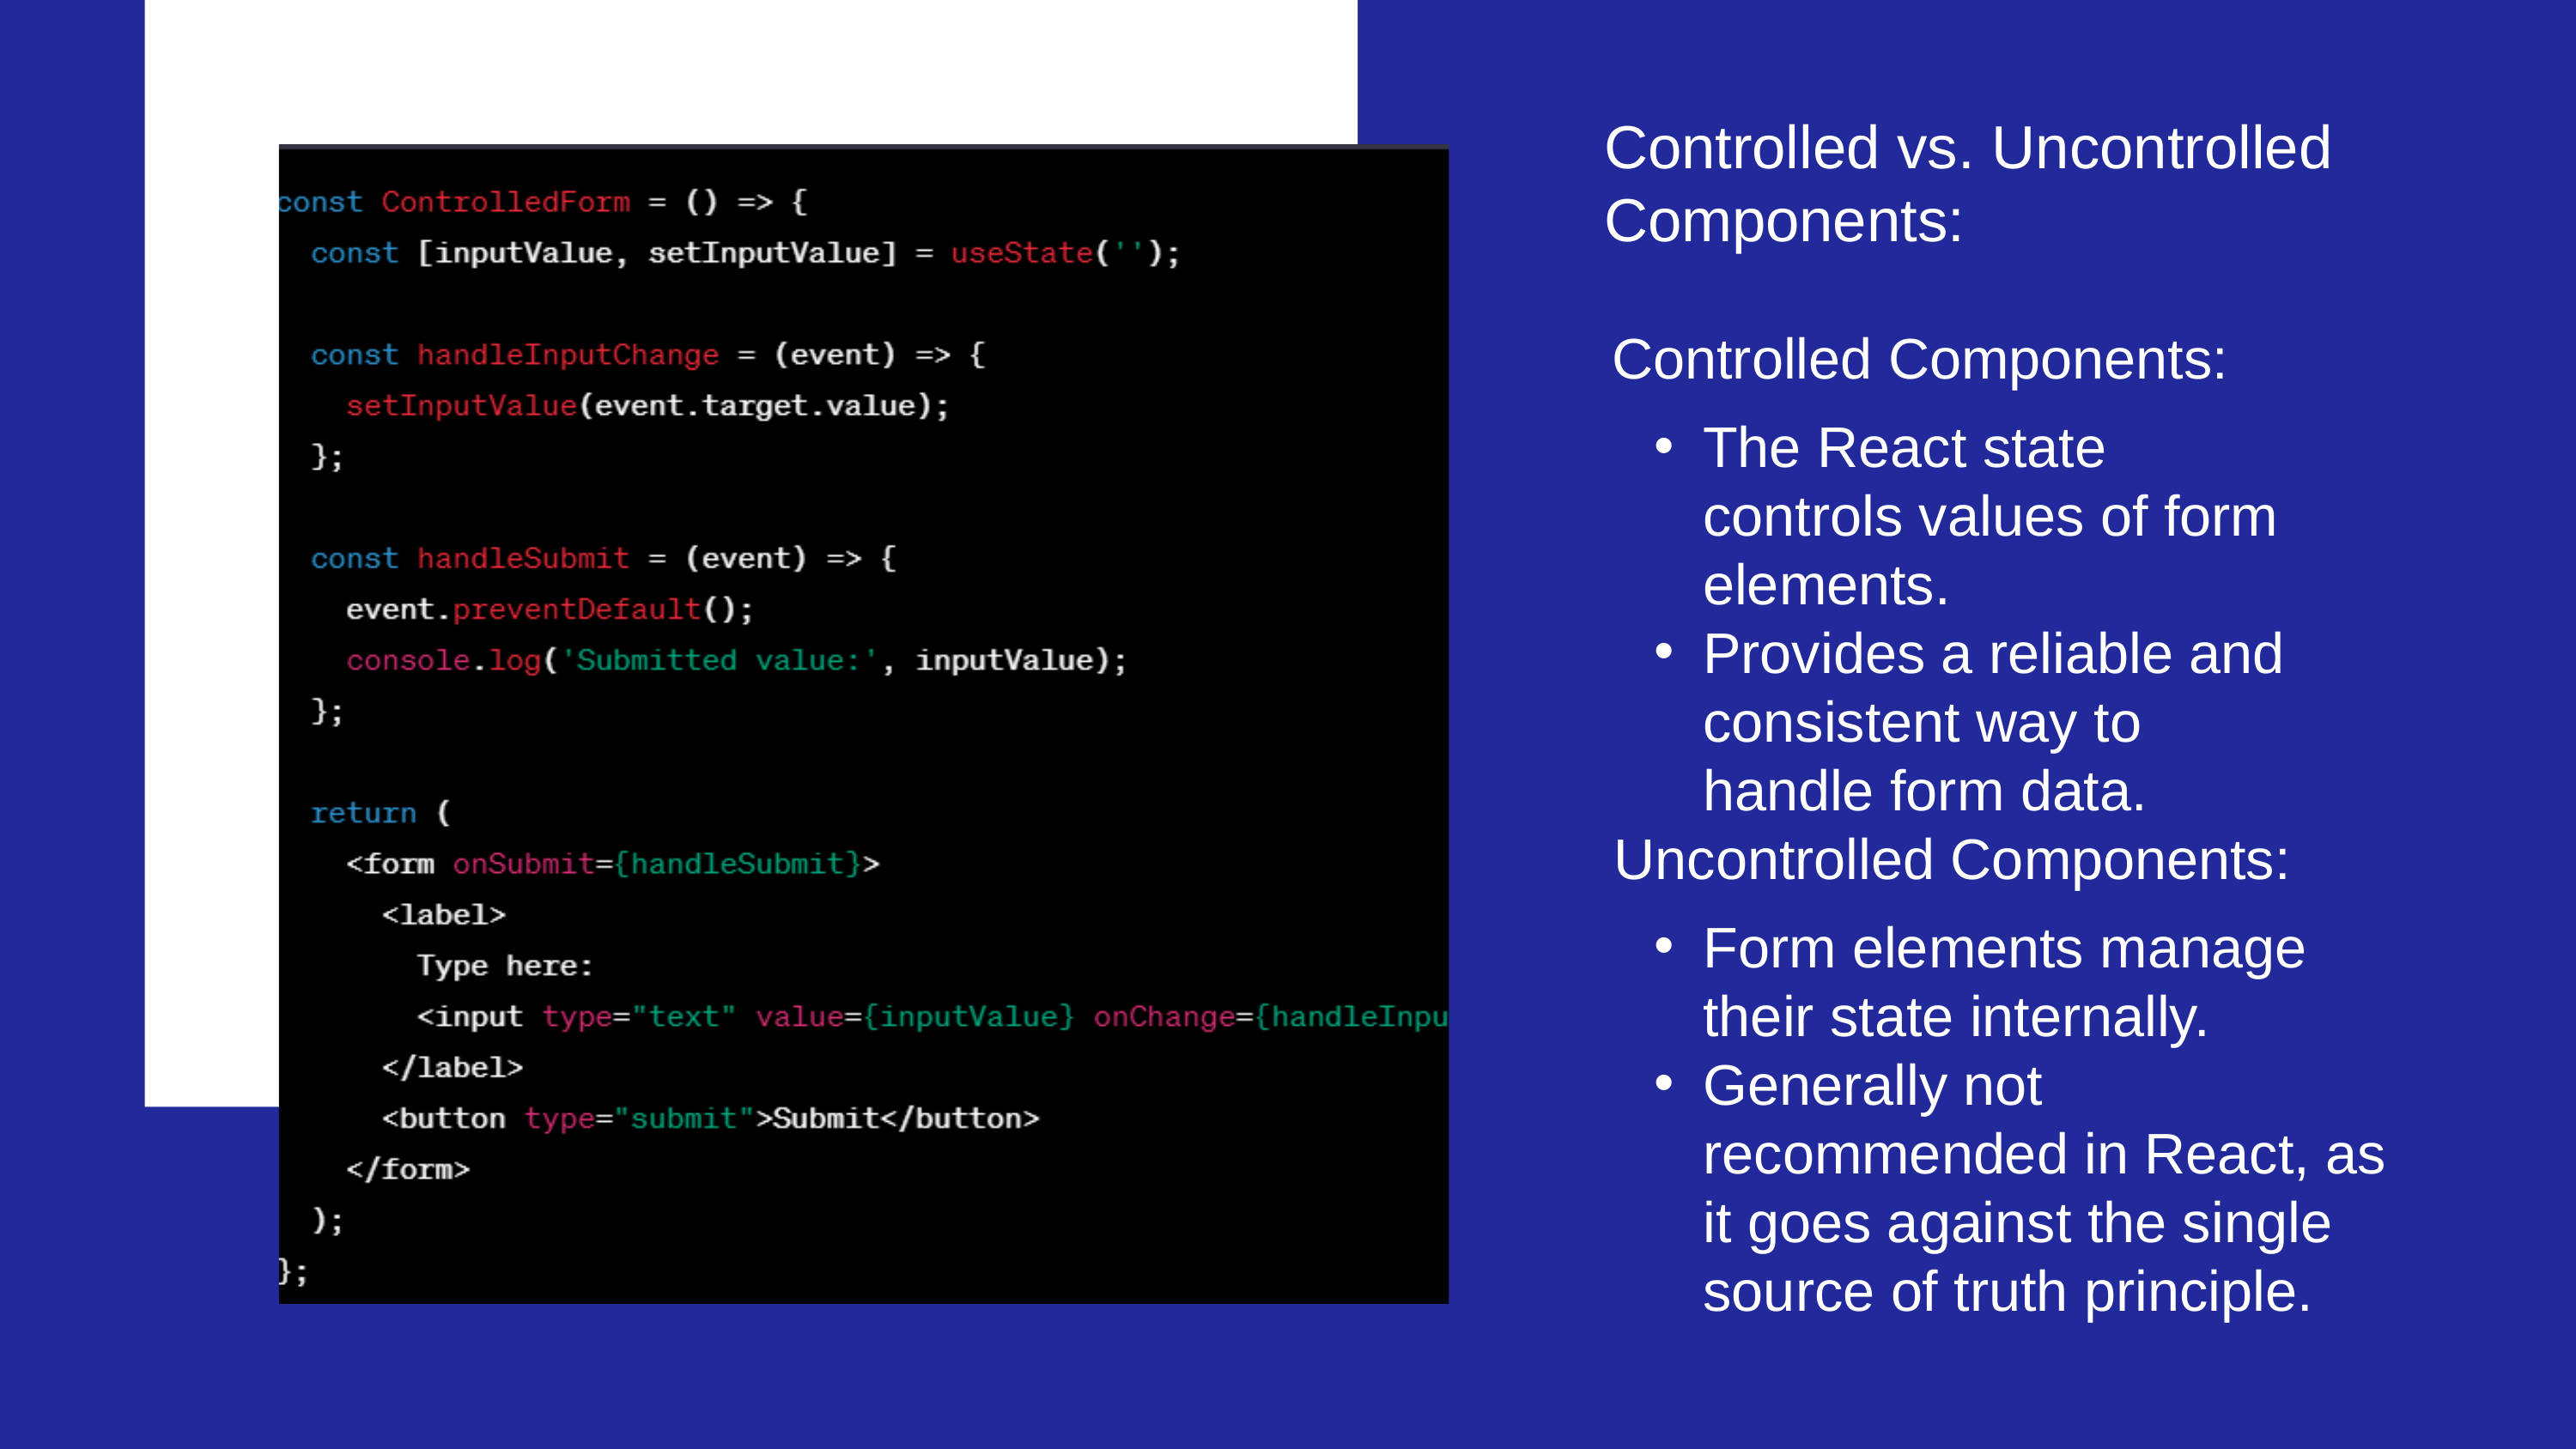

Controlled vs. Uncontrolled Components:

Controlled Components:
The React state controls values of form elements.
Provides a reliable and consistent way to handle form data.
Uncontrolled Components:
Form elements manage their state internally.
Generally not recommended in React, as it goes against the single source of truth principle.